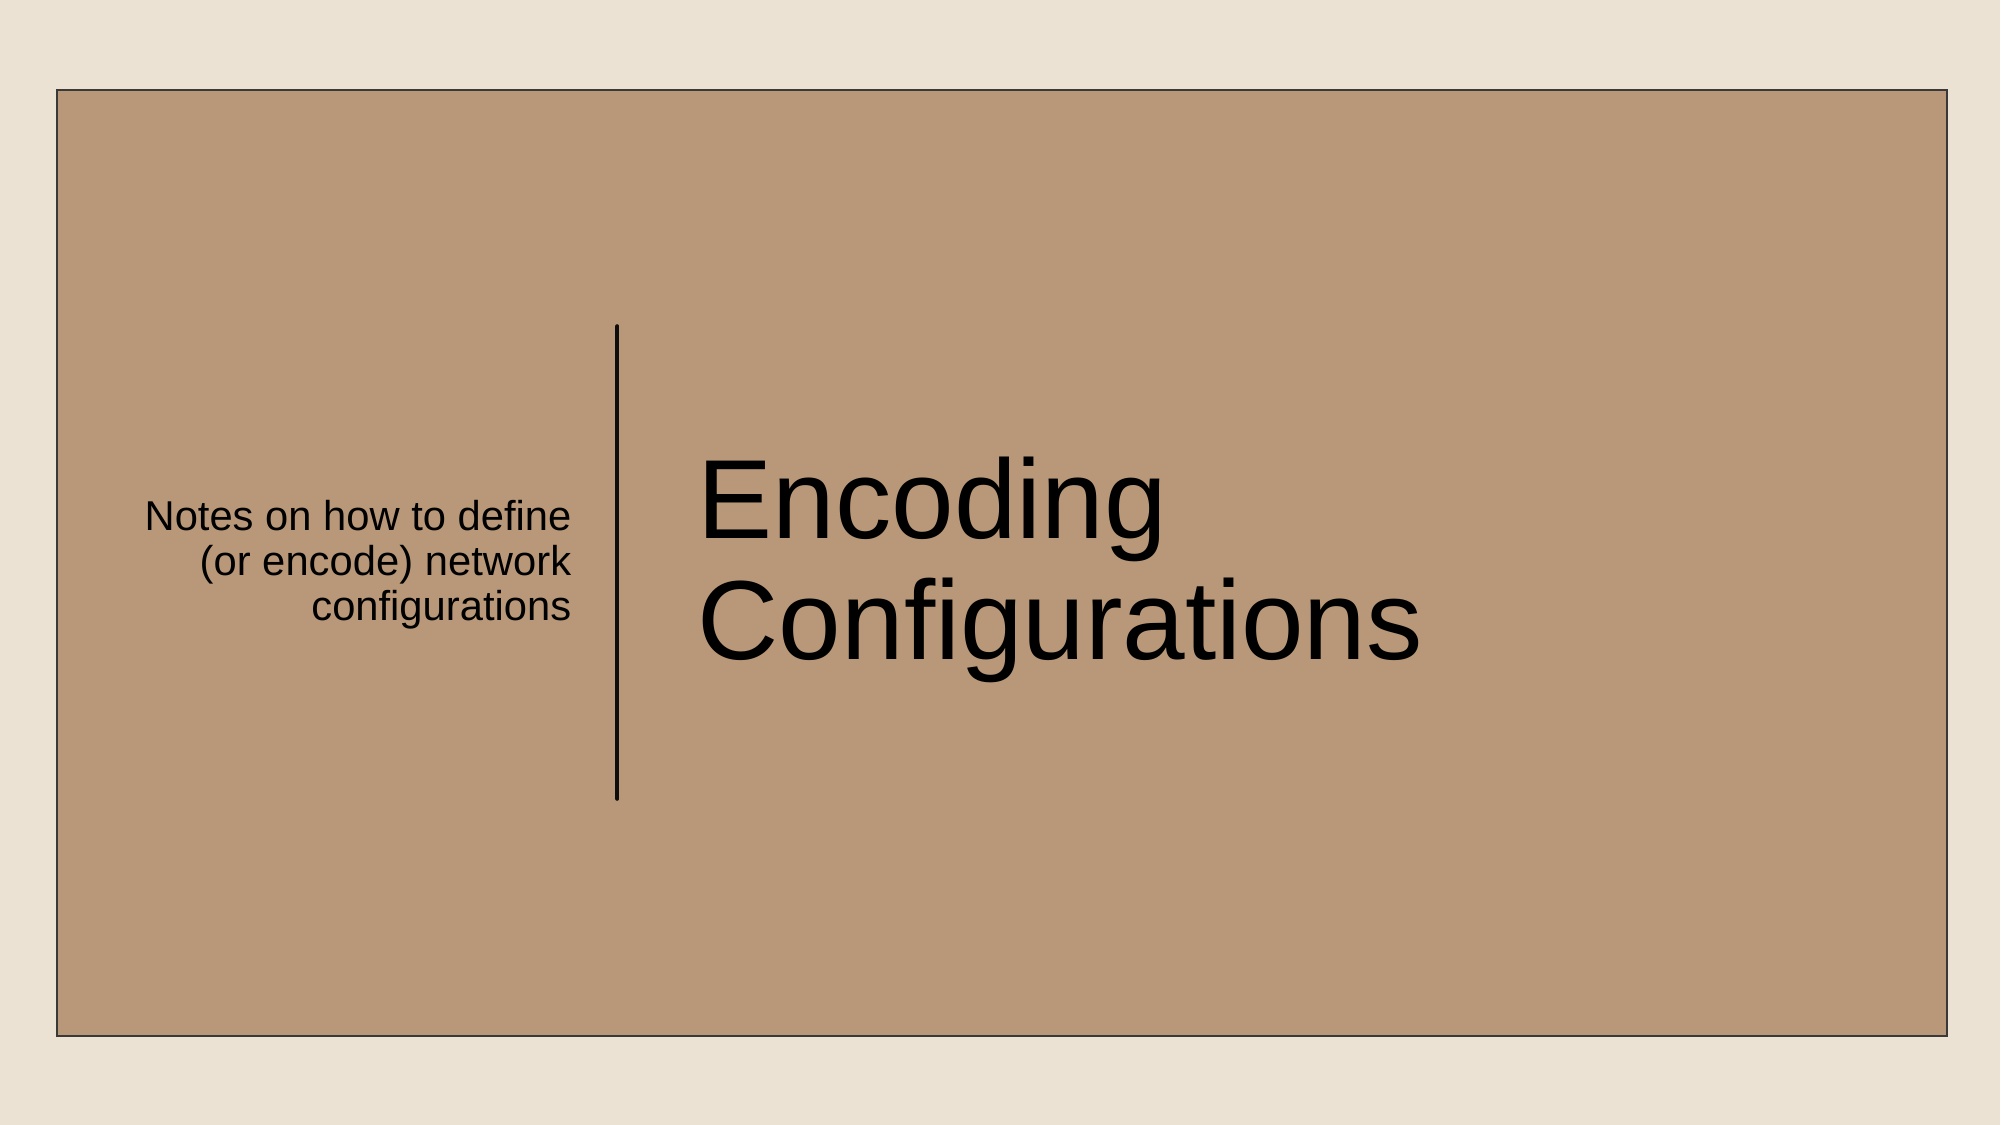

Notes on how to define
(or encode) network configurations
# Encoding Configurations